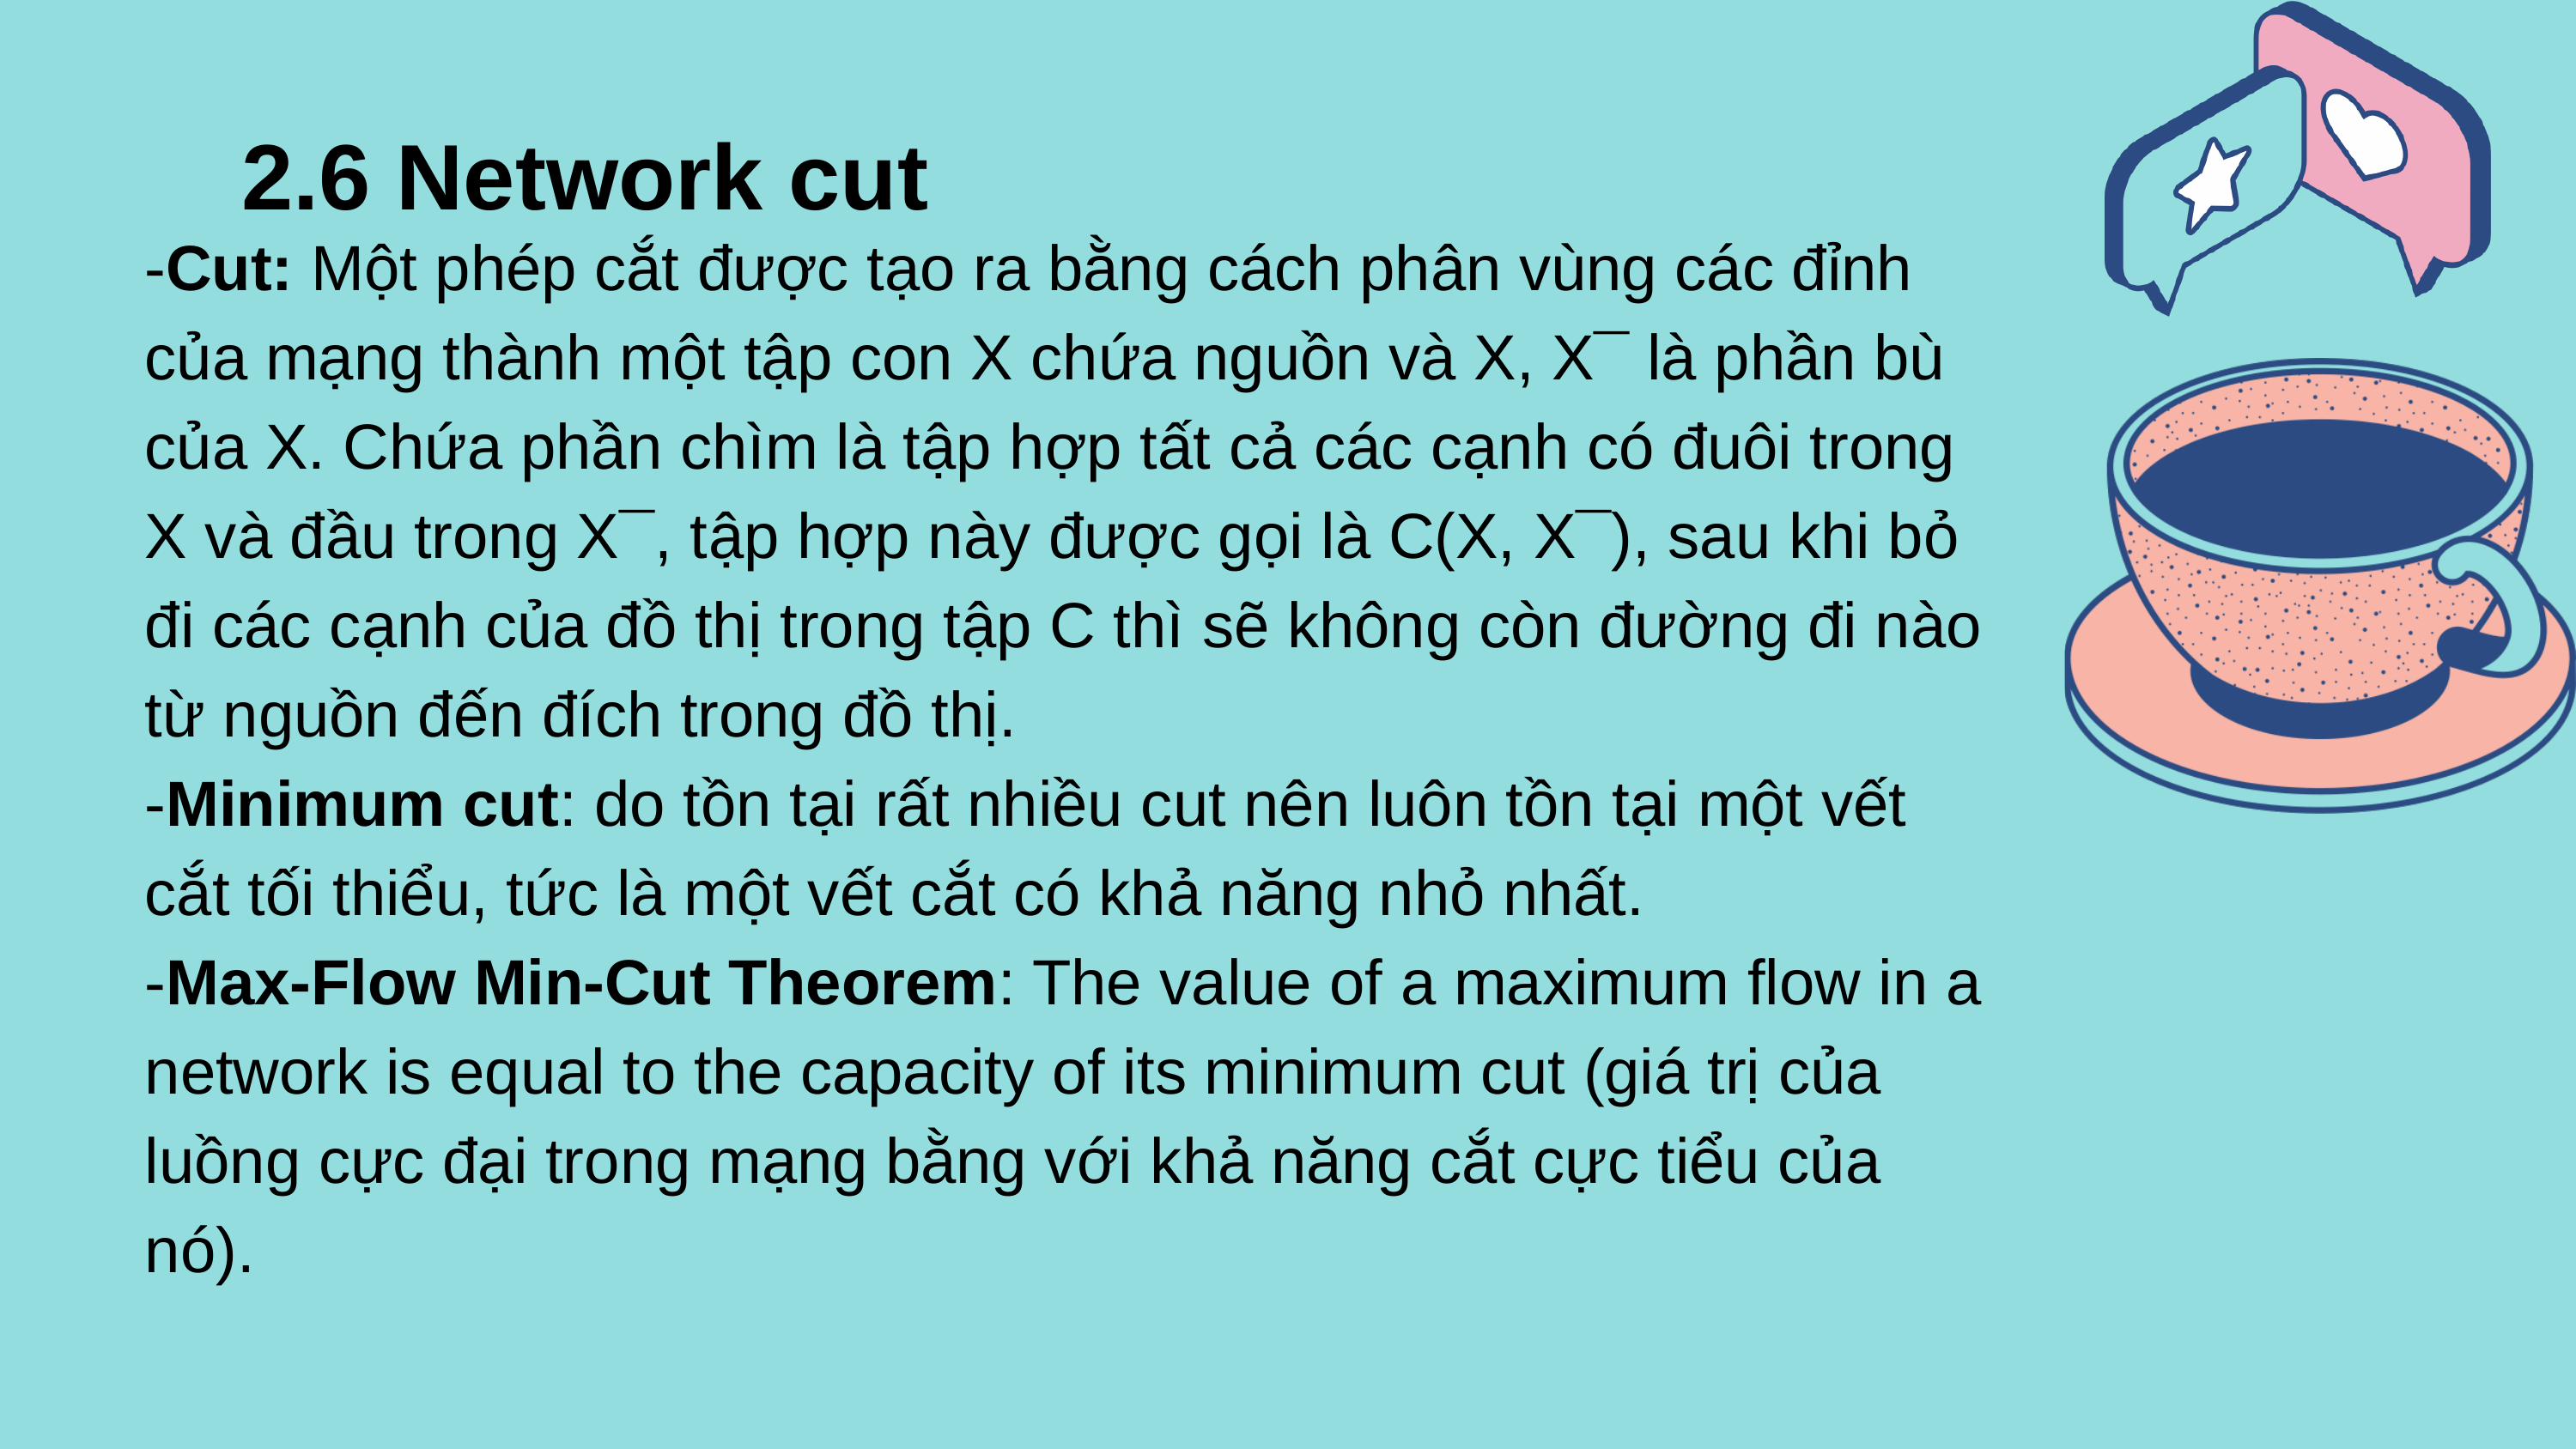

2.6 Network cut
-Cut: Một phép cắt được tạo ra bằng cách phân vùng các đỉnh của mạng thành một tập con X chứa nguồn và X, X¯ là phần bù của X. Chứa phần chìm là tập hợp tất cả các cạnh có đuôi trong X và đầu trong X¯, tập hợp này được gọi là C(X, X¯), sau khi bỏ đi các cạnh của đồ thị trong tập C thì sẽ không còn đường đi nào từ nguồn đến đích trong đồ thị.
-Minimum cut: do tồn tại rất nhiều cut nên luôn tồn tại một vết cắt tối thiểu, tức là một vết cắt có khả năng nhỏ nhất.
-Max-Flow Min-Cut Theorem: The value of a maximum flow in a network is equal to the capacity of its minimum cut (giá trị của luồng cực đại trong mạng bằng với khả năng cắt cực tiểu của nó).